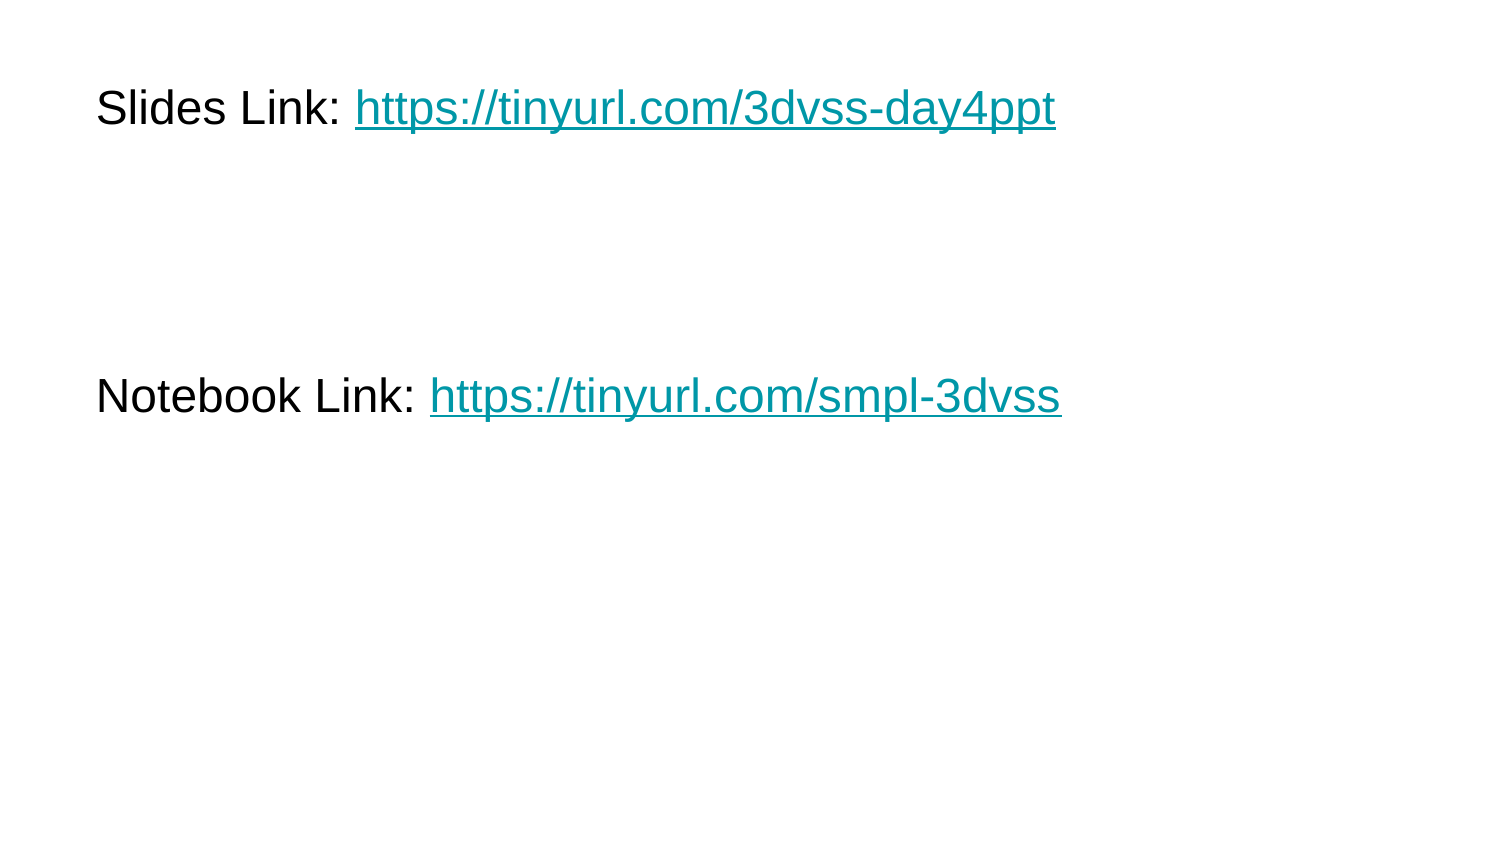

# Slides Link: https://tinyurl.com/3dvss-day4ppt

Notebook Link: https://tinyurl.com/smpl-3dvss